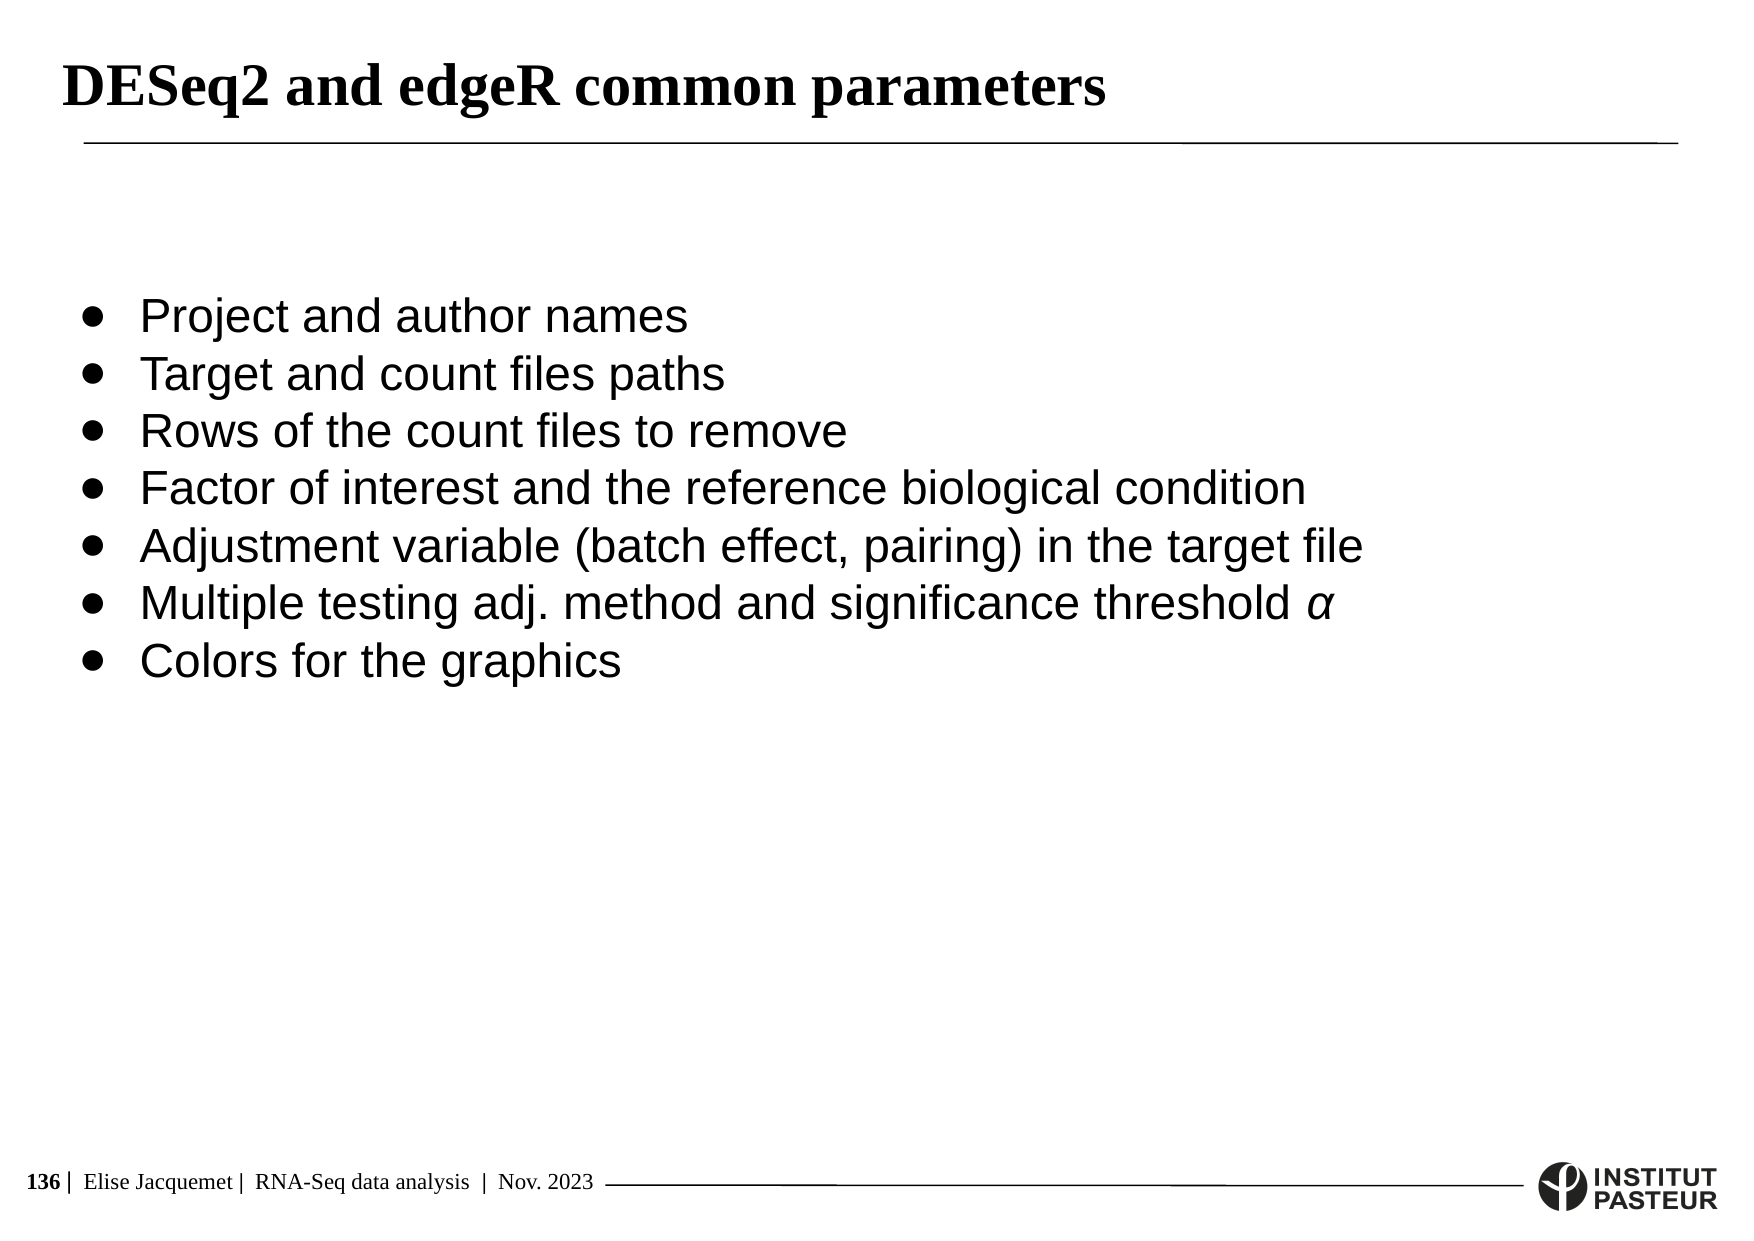

DESeq2 and edgeR common parameters

Project and author names
Target and count files paths
Rows of the count files to remove
Factor of interest and the reference biological condition
Adjustment variable (batch effect, pairing) in the target file
Multiple testing adj. method and significance threshold α
Colors for the graphics